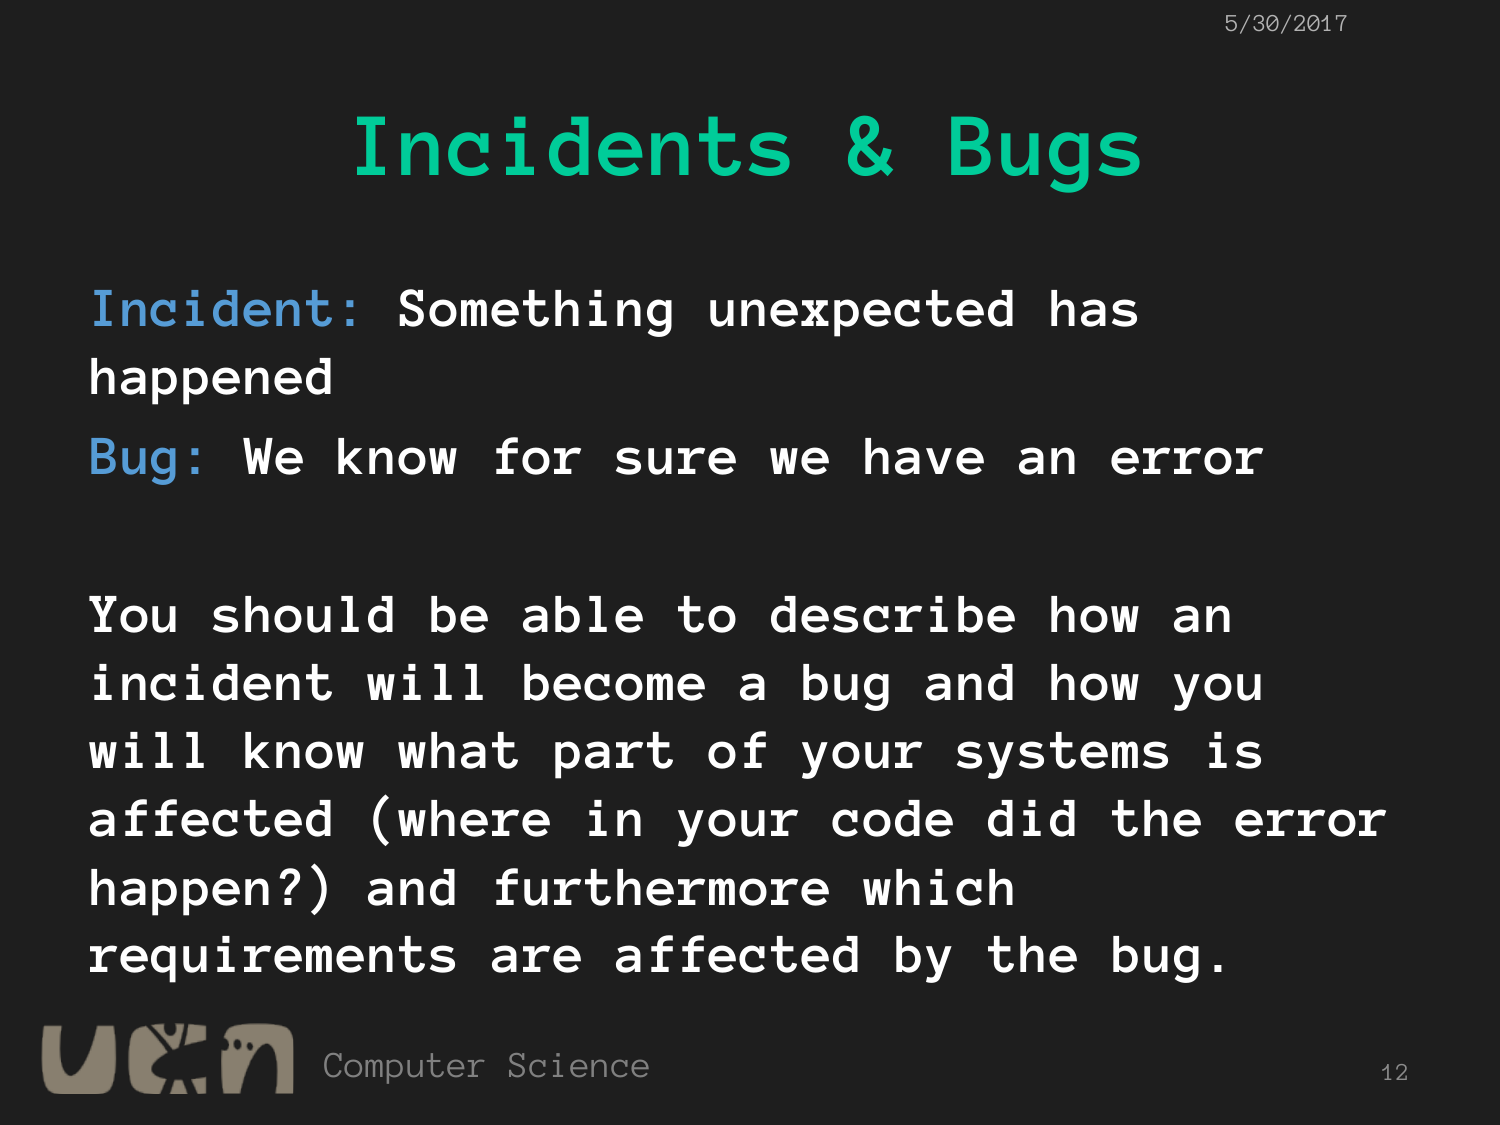

5/30/2017
# Incidents & Bugs
Incident: Something unexpected has happened
Bug: We know for sure we have an error

You should be able to describe how an incident will become a bug and how you will know what part of your systems is affected (where in your code did the error happen?) and furthermore which requirements are affected by the bug.

12